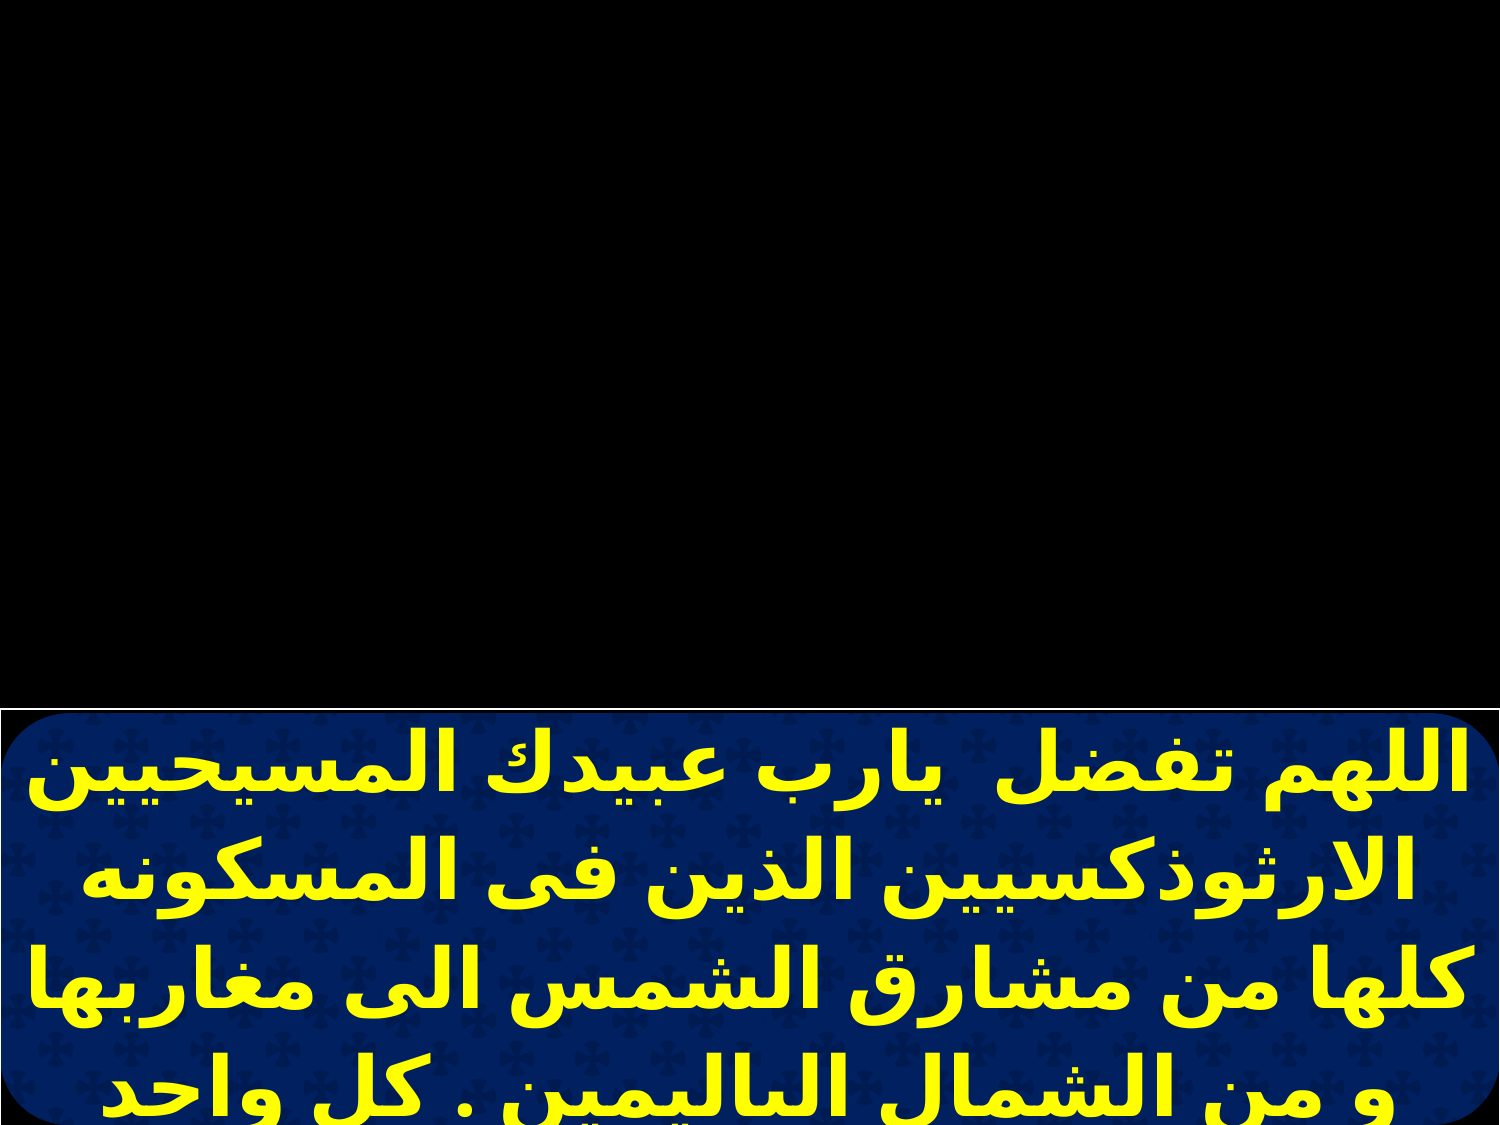

| اللهم تفضل يارب عبيدك المسيحيين الارثوذكسيين الذين فى المسكونه كلها من مشارق الشمس الى مغاربها و من الشمال الىاليمين . كل واحد باسمه و كل واحده |
| --- |